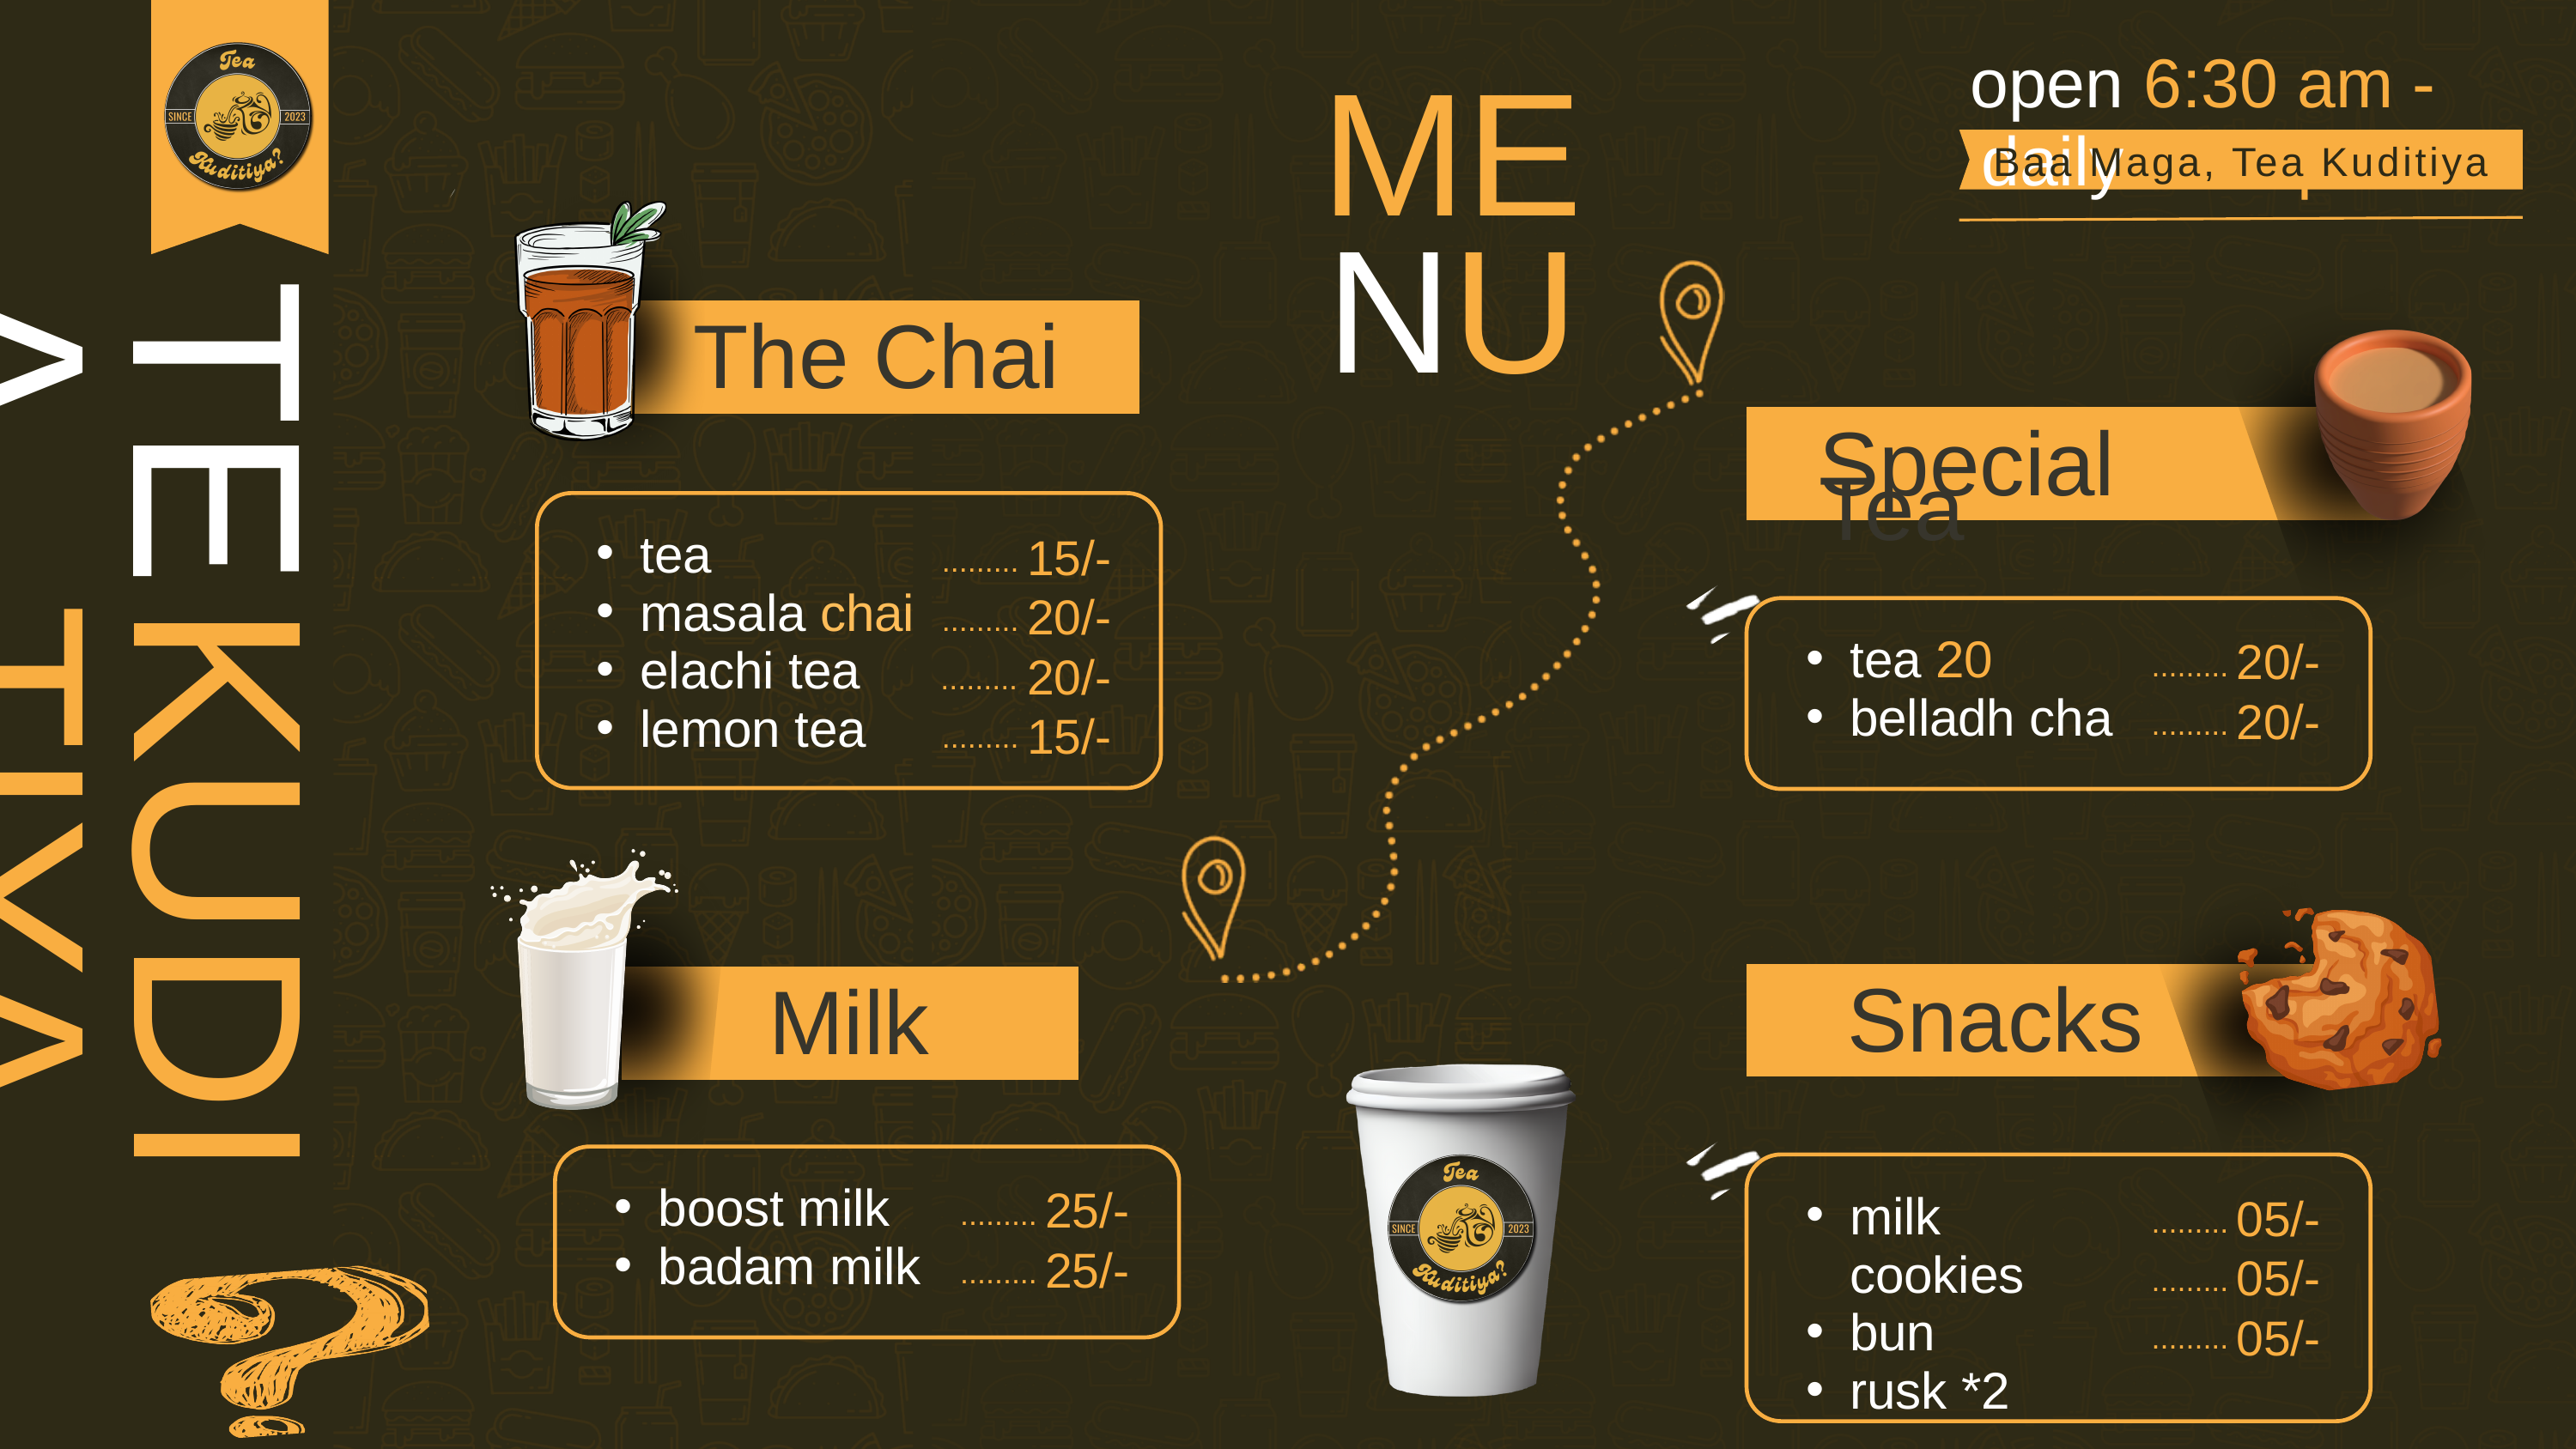

6:30 am - 9:00 pm
open daily
MENU
Baa Maga, Tea Kuditiya

TEA

The Chai

Special Tea

tea
masala chai
elachi tea
lemon tea
15/-
20/-
20/-
15/-
.........
.........
.........
.........

20/-
20/-
tea 20
belladh cha
.........
.........
KUDITIYA

Snacks
Milk

25/-
25/-
boost milk
badam milk
05/-
05/-
05/-
milk cookies
bun
rusk *2
.........
.........

.........
.........
.........